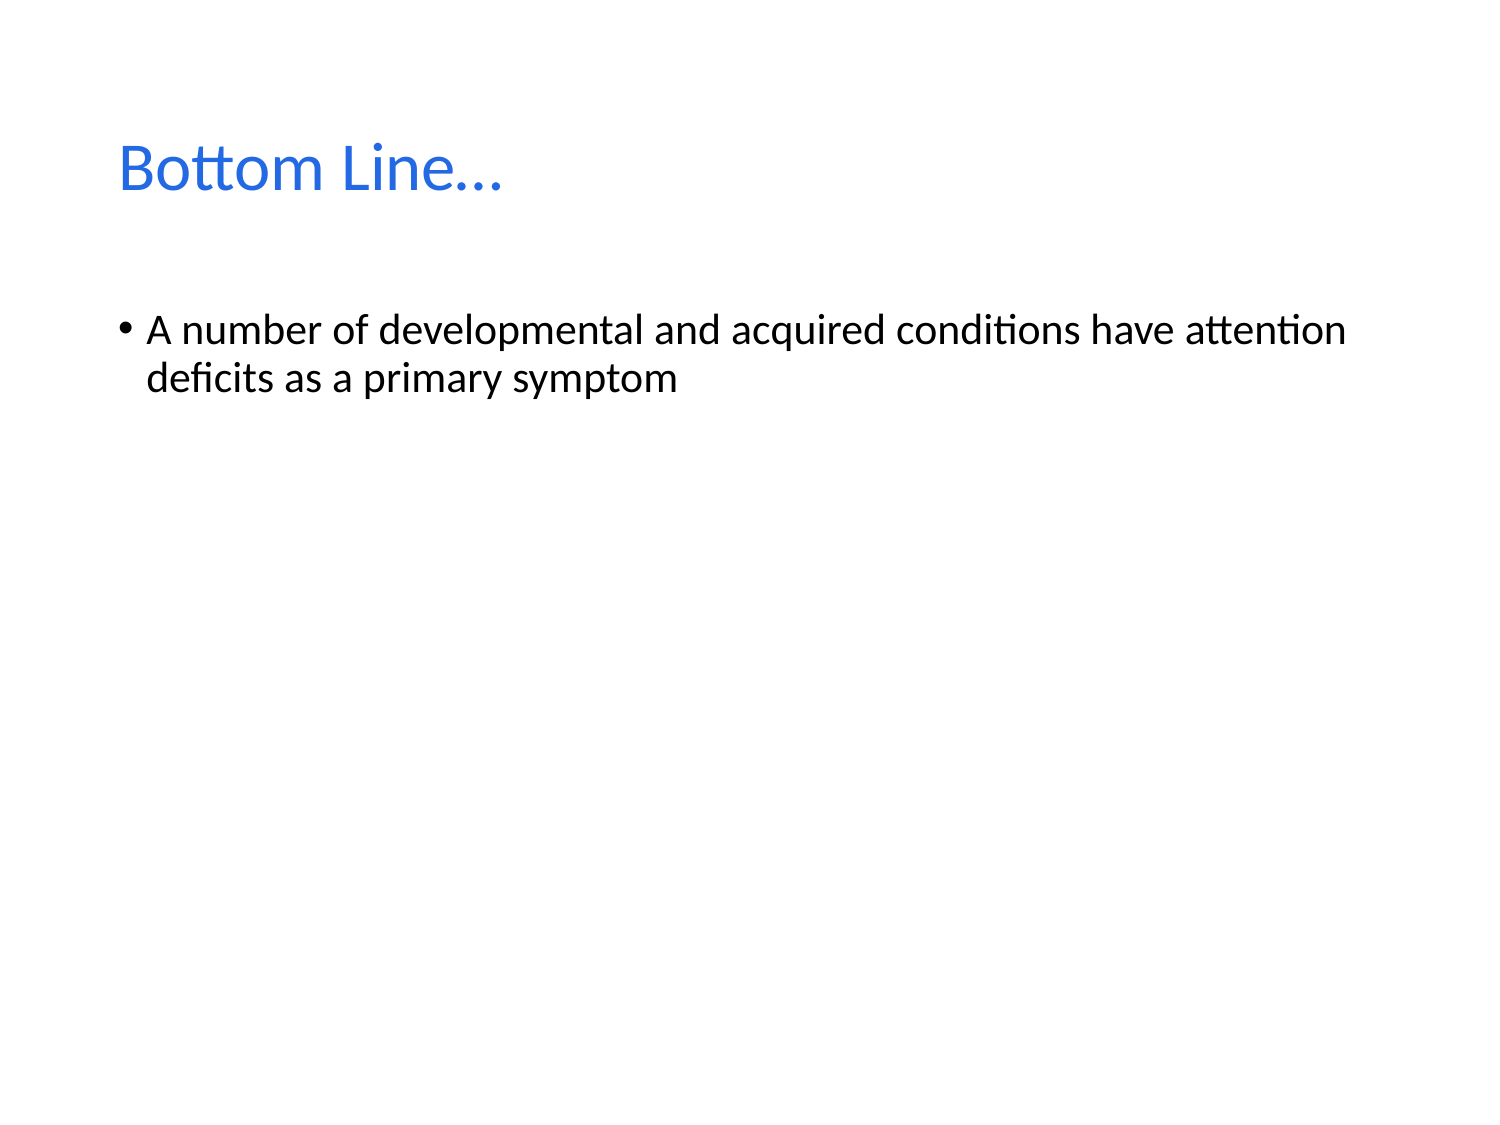

# Bottom Line…
A number of developmental and acquired conditions have attention deficits as a primary symptom